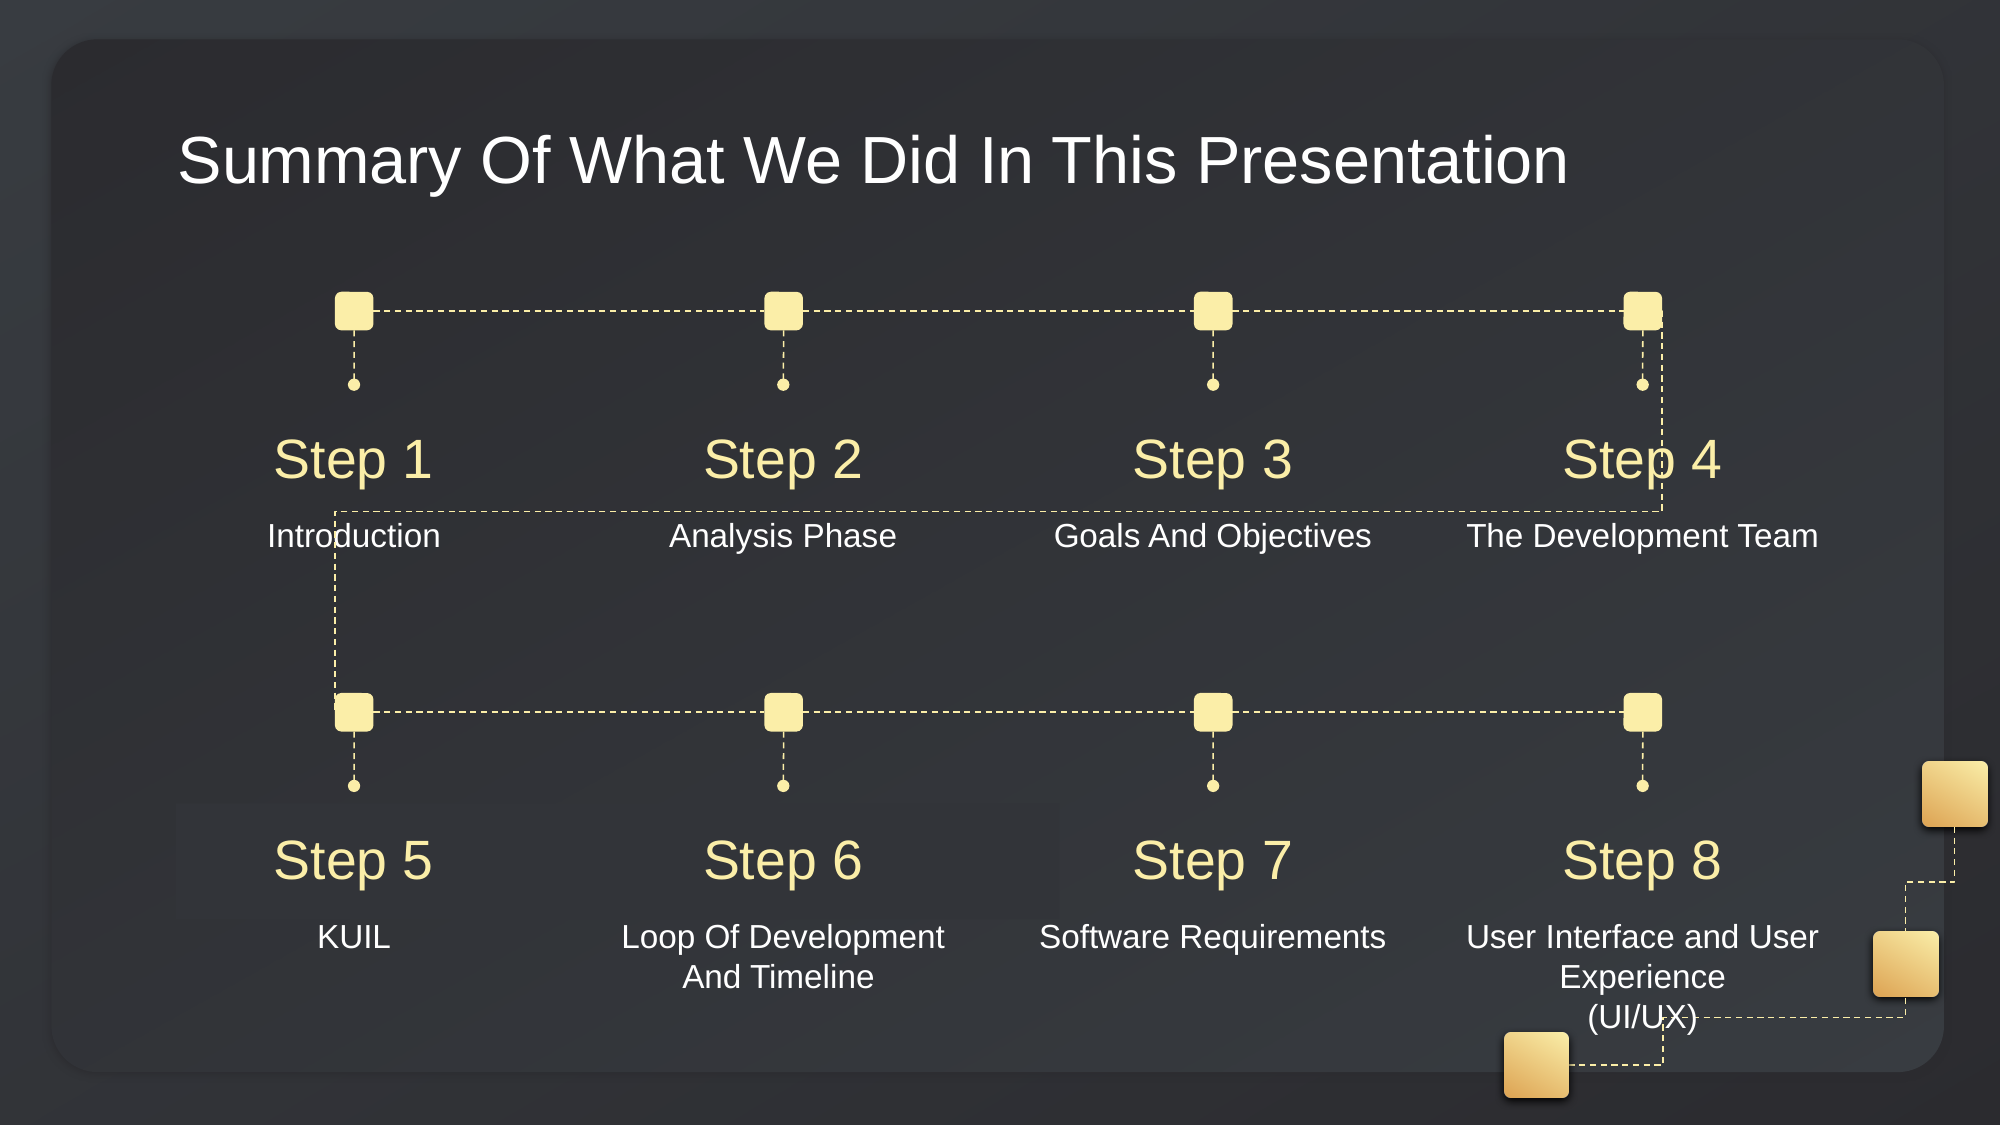

# Summary Of What We Did In This Presentation

Step 1
Step 2
Step 3
Step 4
Introduction
Goals And Objectives
The Development Team

Analysis Phase

Step 5
Step 6
Step 7
Step 8

KUIL
Software Requirements
User Interface and User Experience
(UI/UX)
Loop Of Development And Timeline